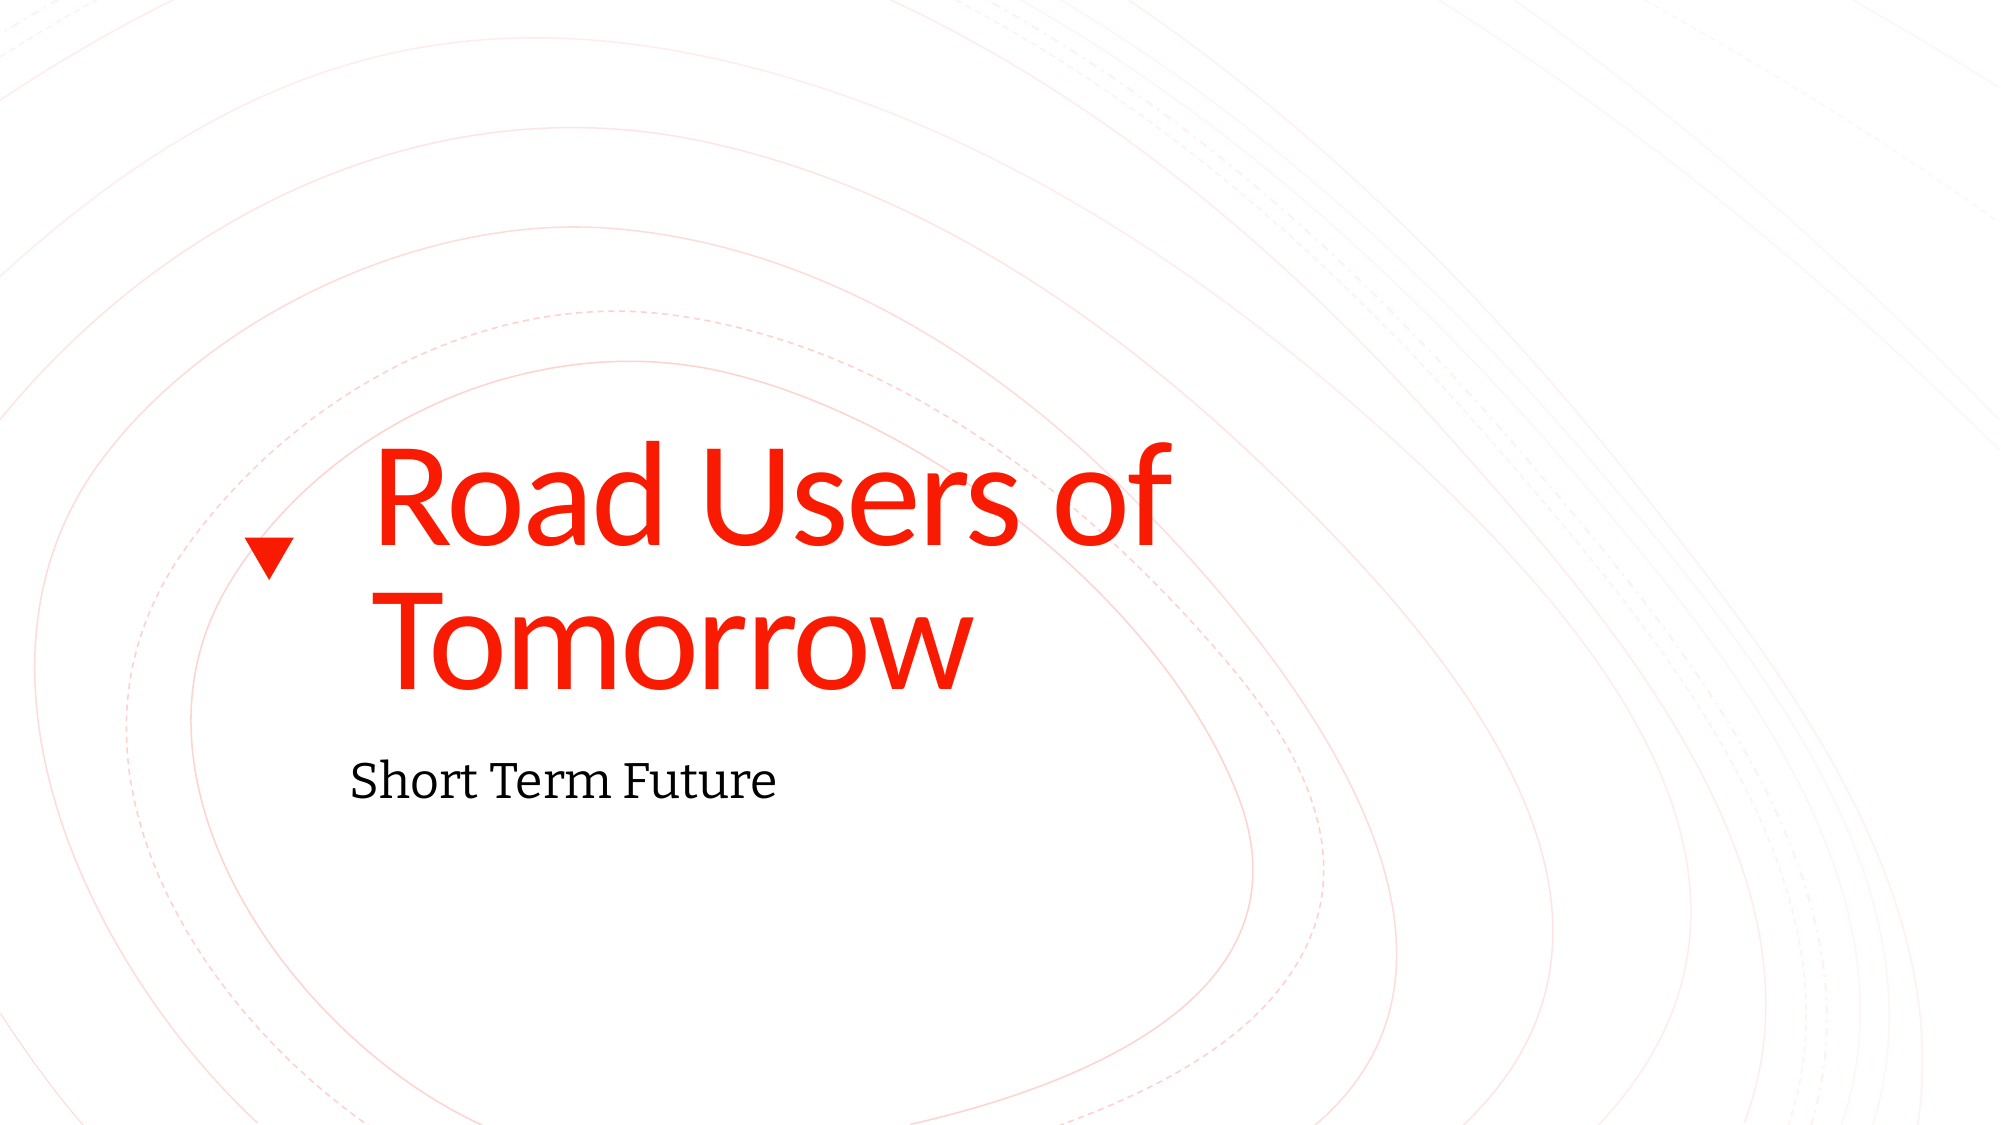

# Road Users of Tomorrow

Short Term Future